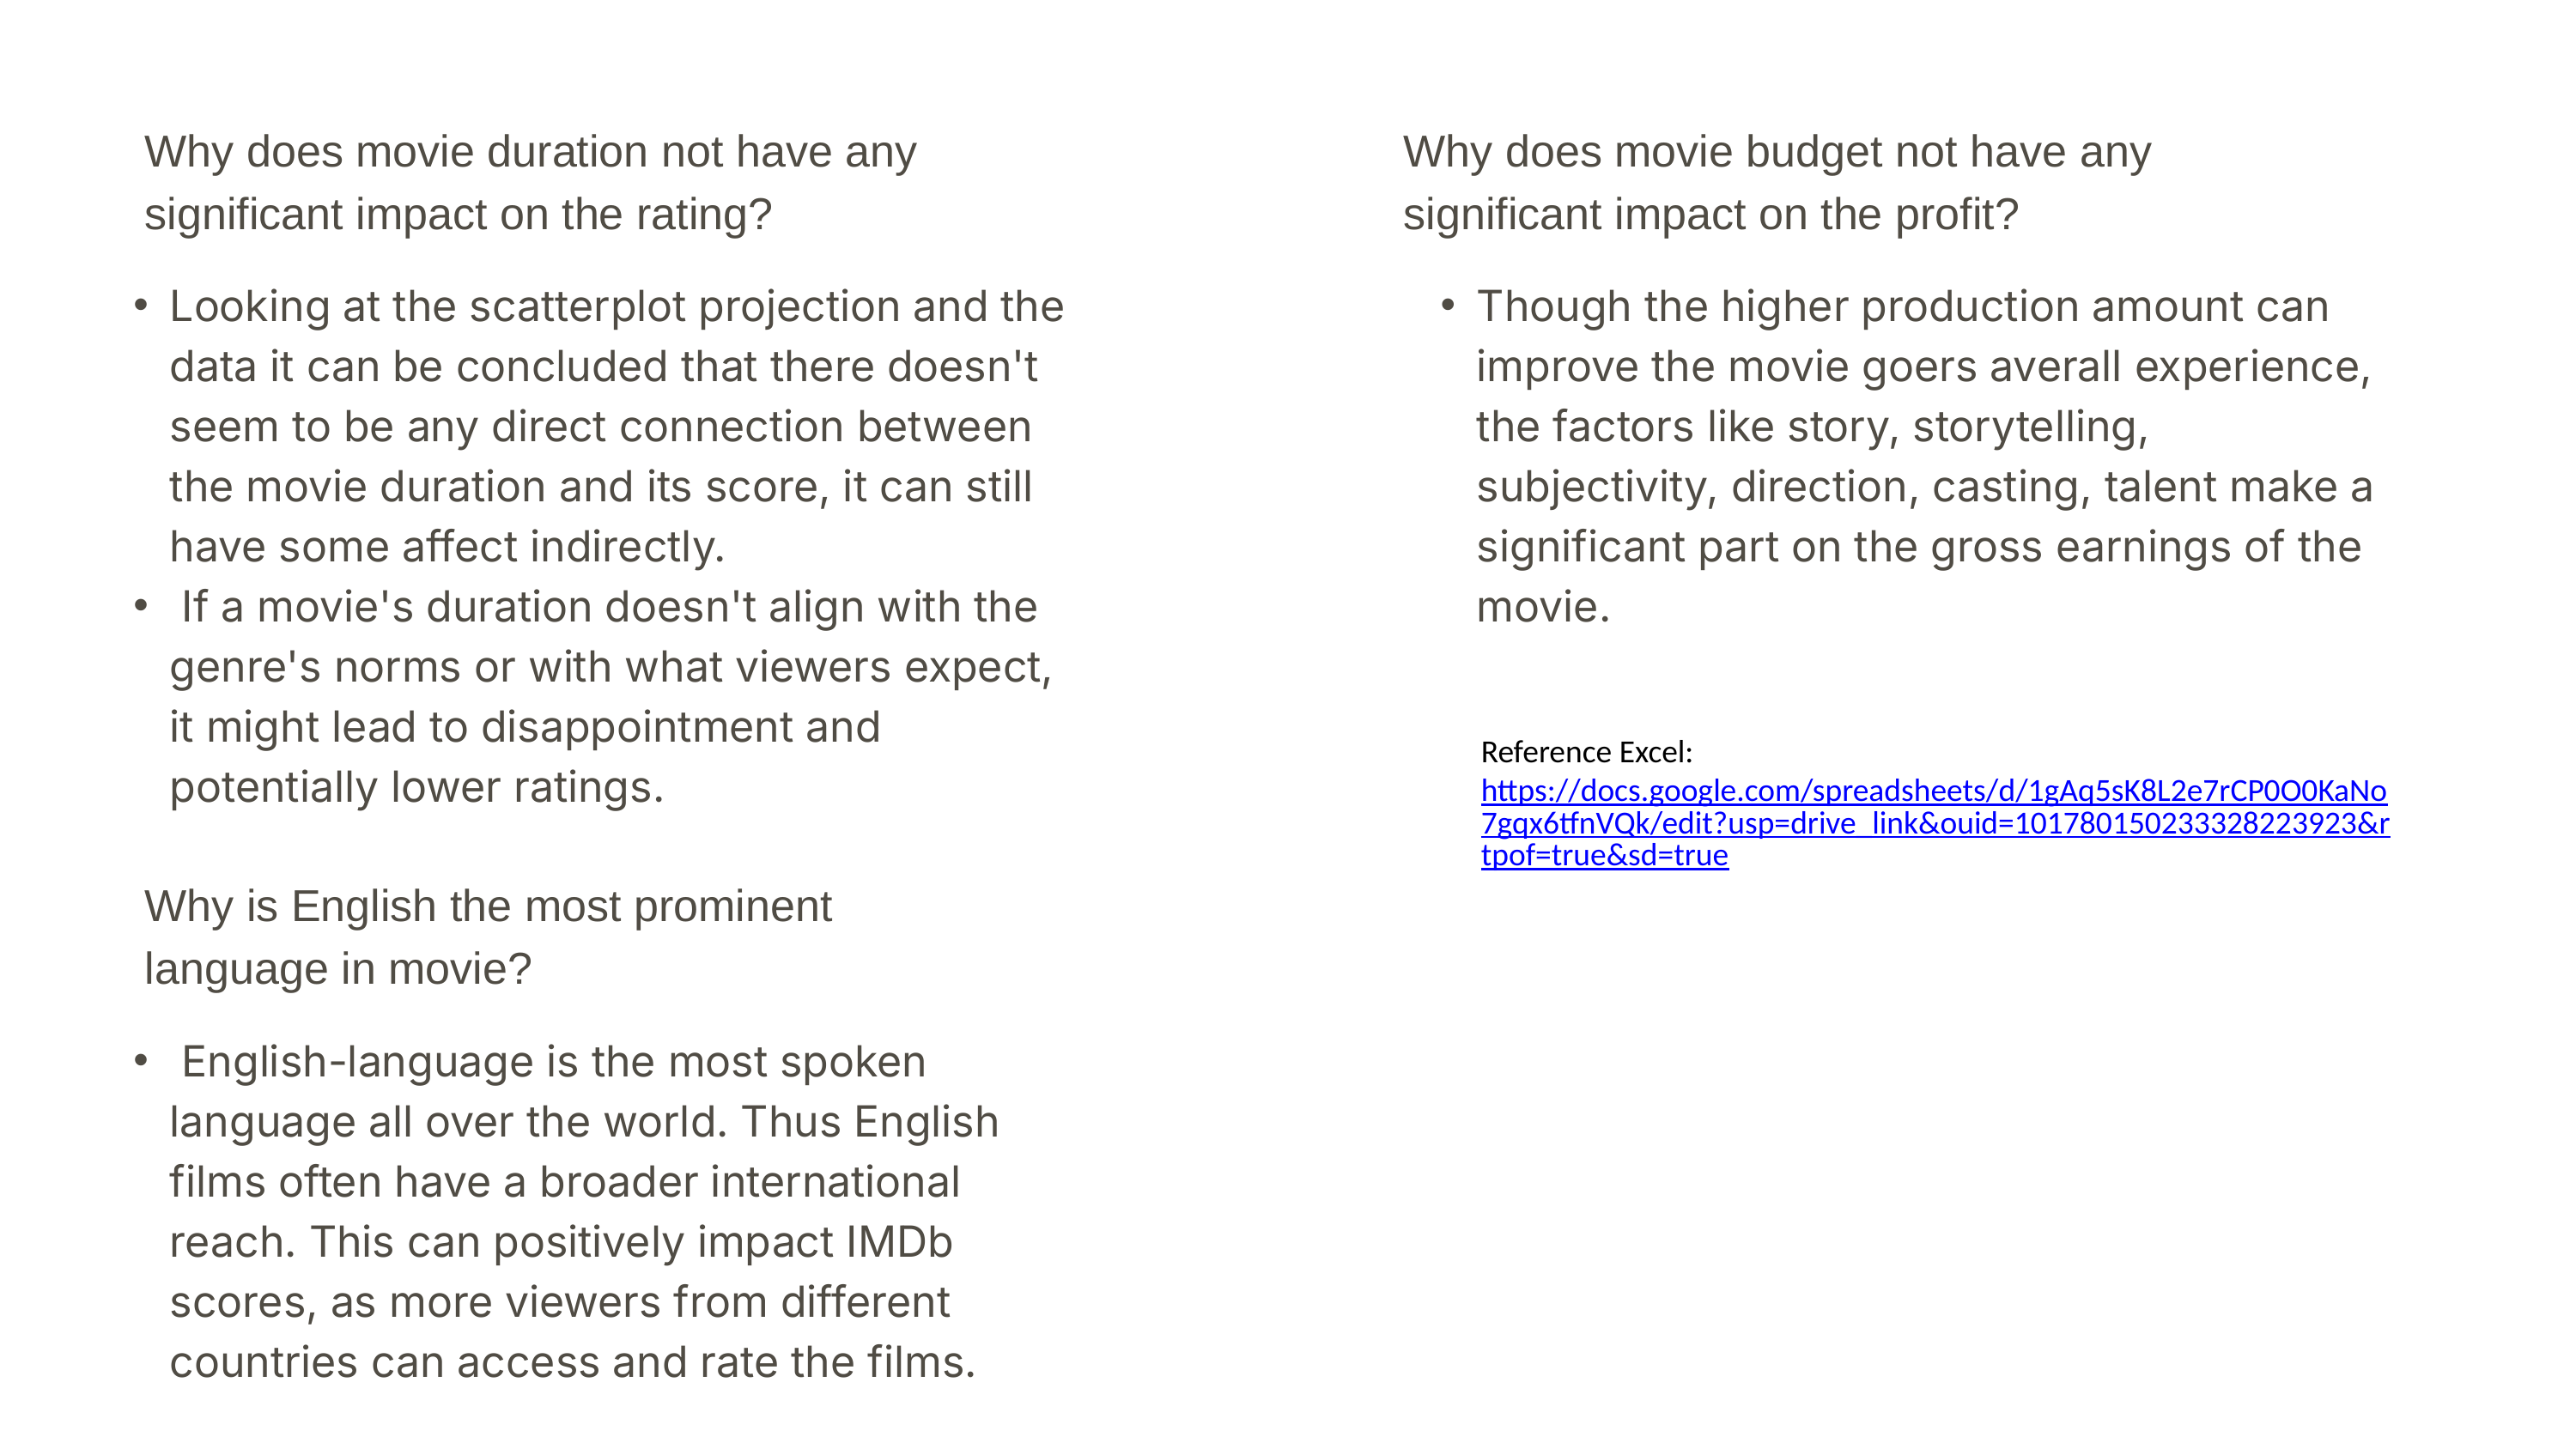

Why does movie duration not have any significant impact on the rating?
Why does movie budget not have any significant impact on the profit?
Looking at the scatterplot projection and the data it can be concluded that there doesn't seem to be any direct connection between the movie duration and its score, it can still have some affect indirectly.
 If a movie's duration doesn't align with the genre's norms or with what viewers expect, it might lead to disappointment and potentially lower ratings.
Though the higher production amount can improve the movie goers averall experience, the factors like story, storytelling, subjectivity, direction, casting, talent make a significant part on the gross earnings of the movie.
Reference Excel: https://docs.google.com/spreadsheets/d/1gAq5sK8L2e7rCP0O0KaNo7gqx6tfnVQk/edit?usp=drive_link&ouid=101780150233328223923&rtpof=true&sd=true
Why is English the most prominent language in movie?
 English-language is the most spoken language all over the world. Thus English  films often have a broader international reach. This can positively impact IMDb scores, as more viewers from different countries can access and rate the films.